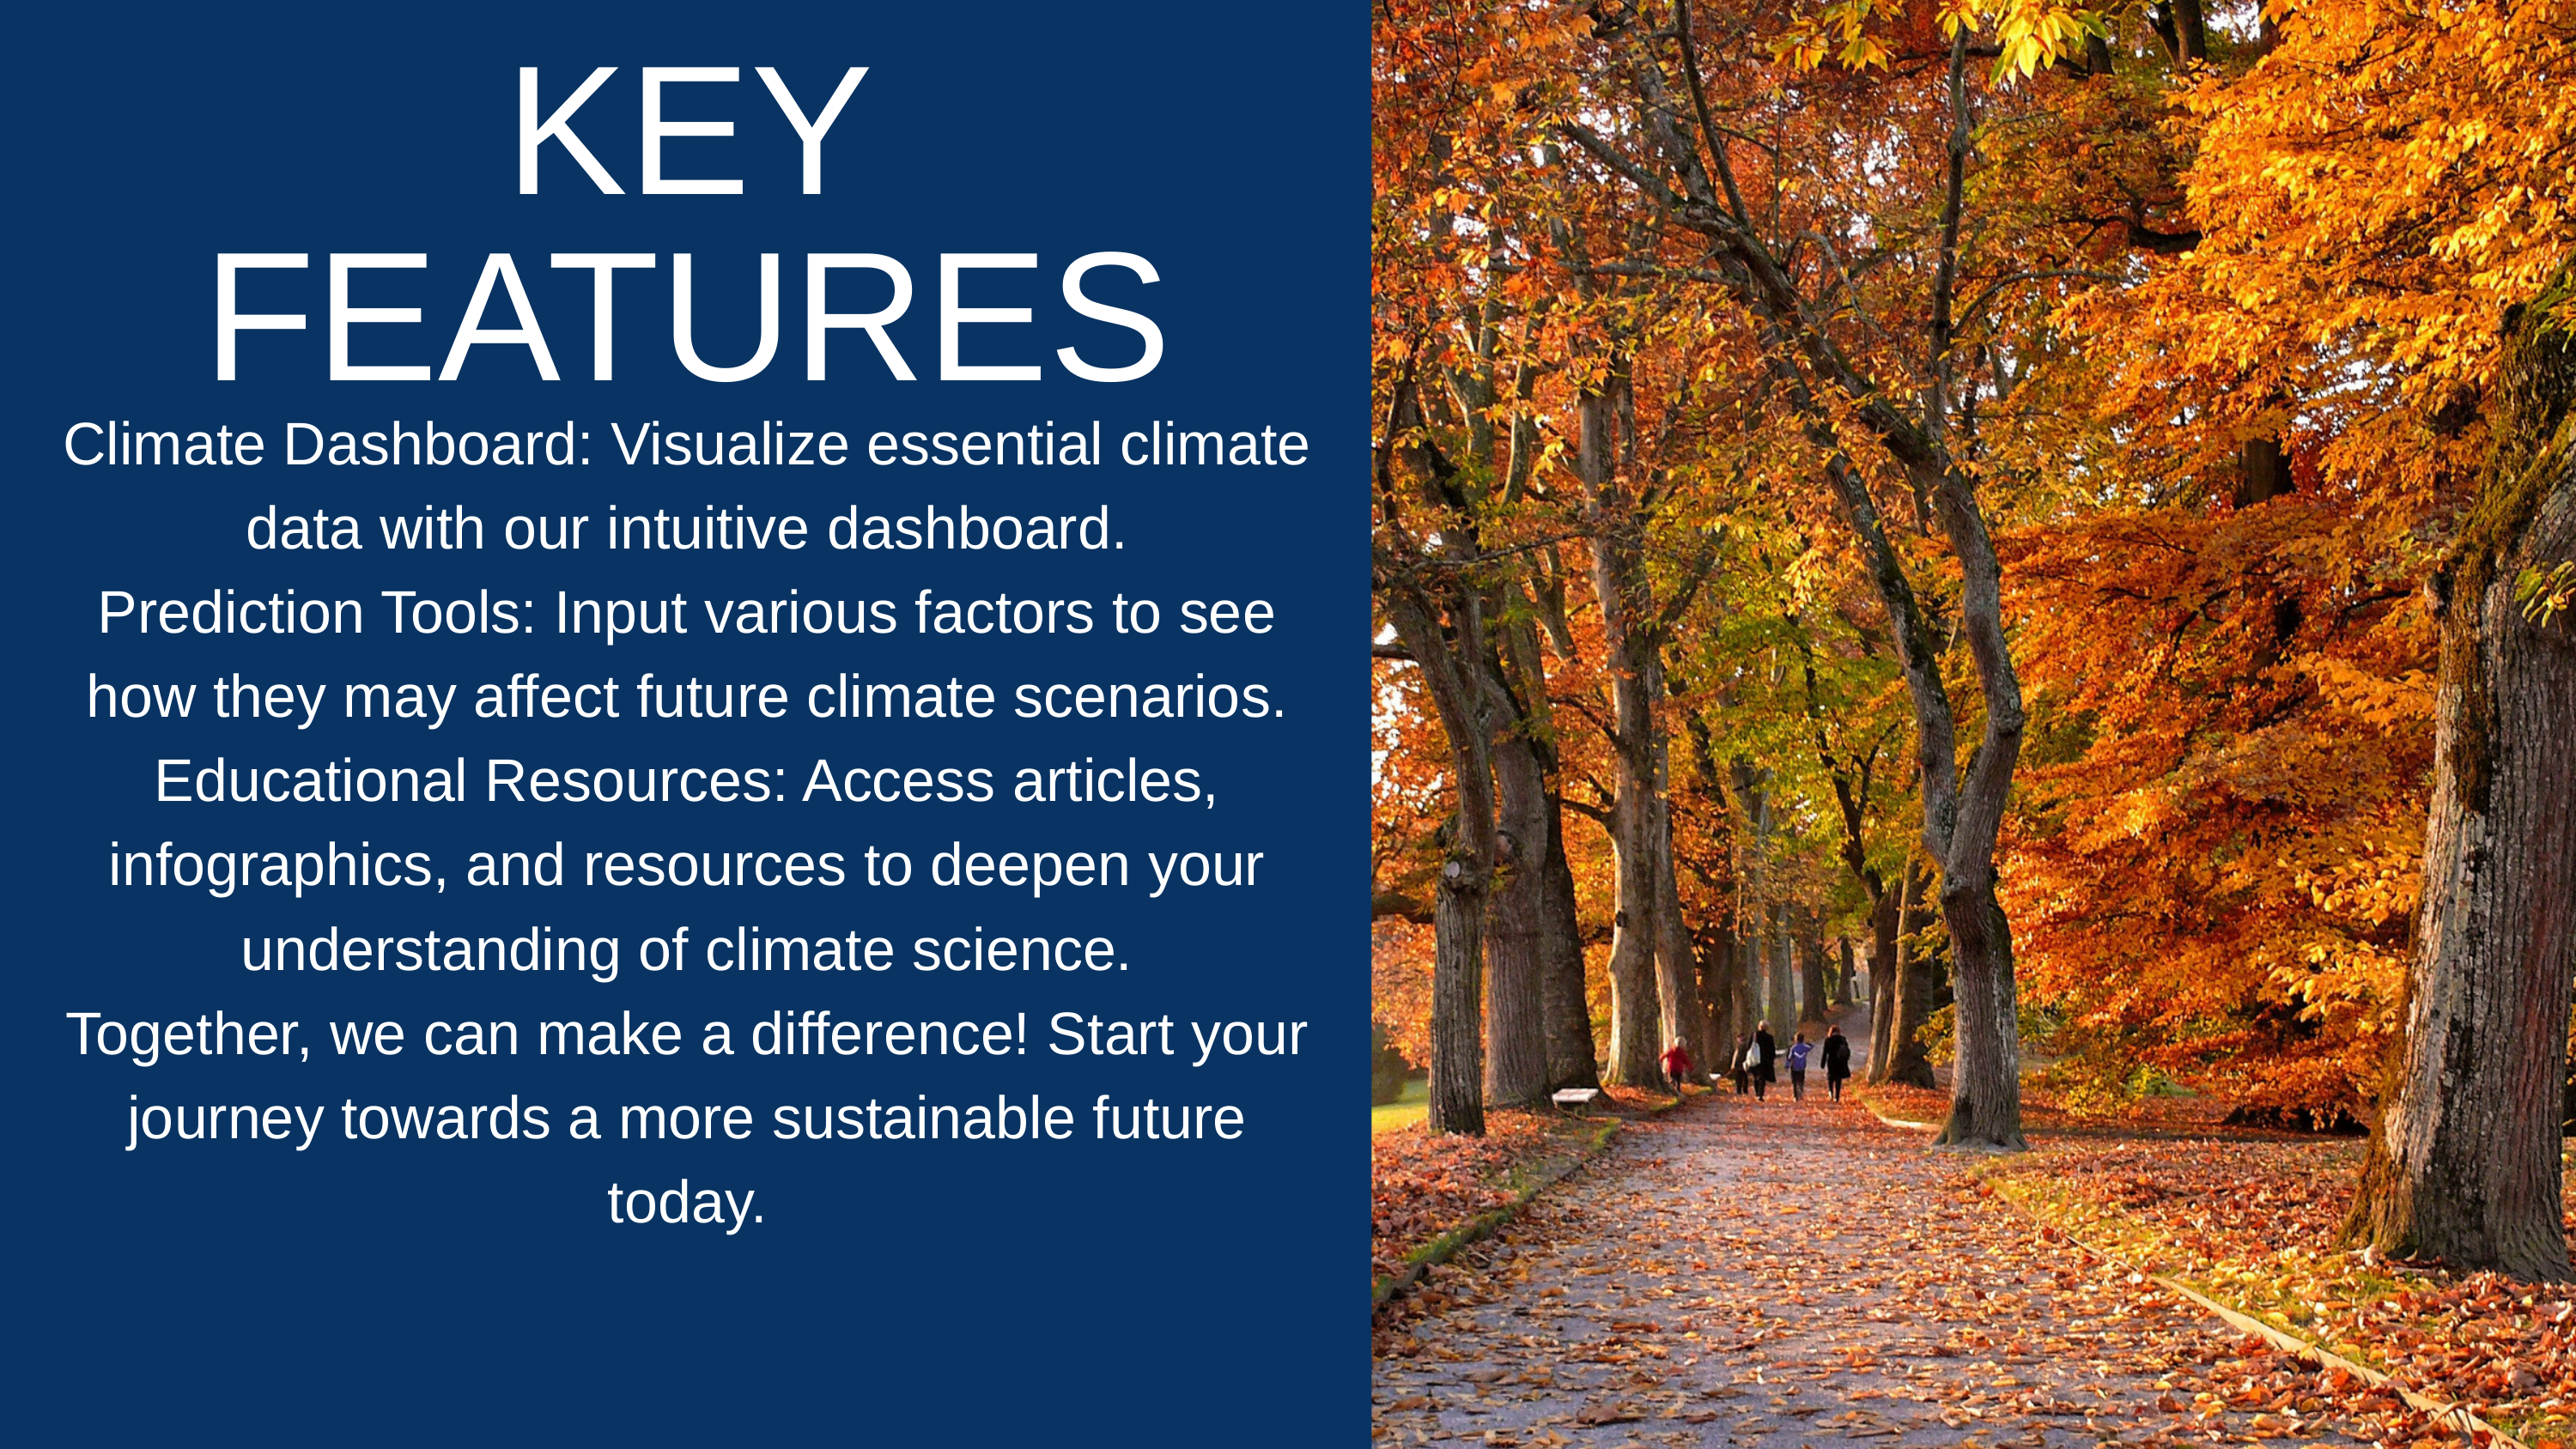

KEY FEATURES

Climate Dashboard: Visualize essential climate data with our intuitive dashboard.
Prediction Tools: Input various factors to see how they may affect future climate scenarios.
Educational Resources: Access articles, infographics, and resources to deepen your understanding of climate science.
Together, we can make a difference! Start your journey towards a more sustainable future today.